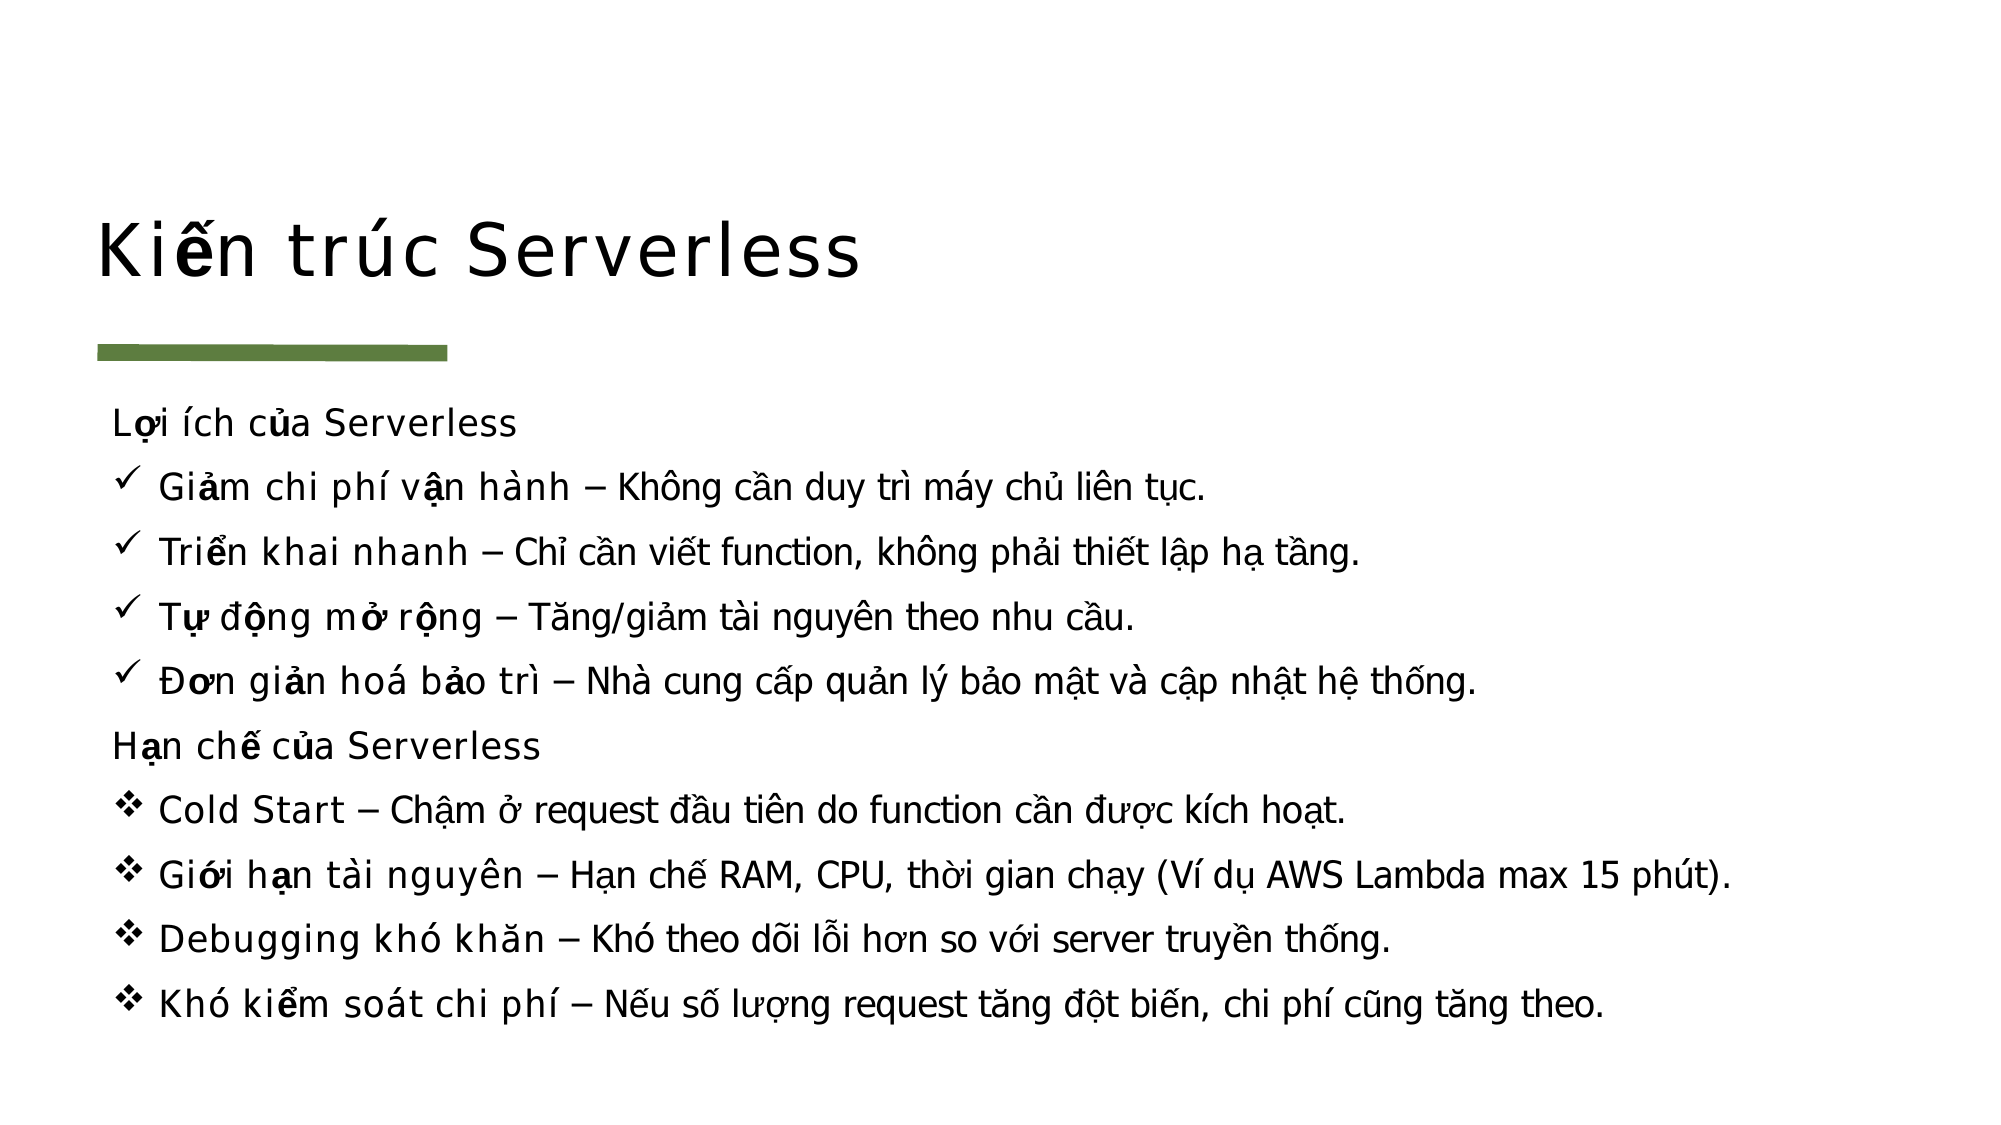

# Kiến trúc Serverless
Lợi ích của Serverless
Giảm chi phí vận hành – Không cần duy trì máy chủ liên tục.
Triển khai nhanh – Chỉ cần viết function, không phải thiết lập hạ tầng.
Tự động mở rộng – Tăng/giảm tài nguyên theo nhu cầu.
Đơn giản hoá bảo trì – Nhà cung cấp quản lý bảo mật và cập nhật hệ thống.
Hạn chế của Serverless
Cold Start – Chậm ở request đầu tiên do function cần được kích hoạt.
Giới hạn tài nguyên – Hạn chế RAM, CPU, thời gian chạy (Ví dụ AWS Lambda max 15 phút).
Debugging khó khăn – Khó theo dõi lỗi hơn so với server truyền thống.
Khó kiểm soát chi phí – Nếu số lượng request tăng đột biến, chi phí cũng tăng theo.